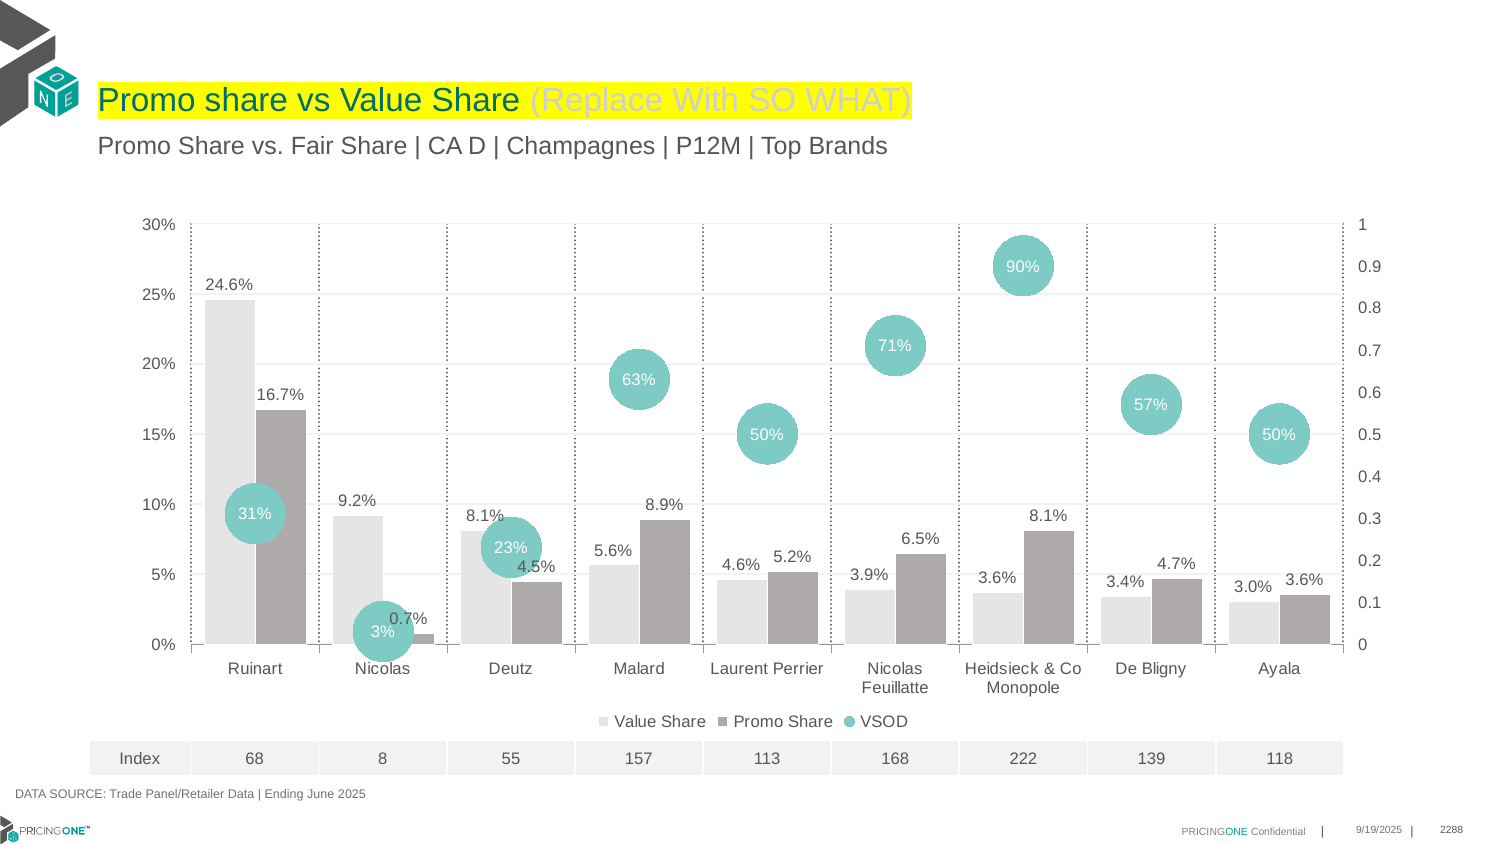

# Promo share vs Value Share (Replace With SO WHAT)
Promo Share vs. Fair Share | CA D | Champagnes | P12M | Top Brands

### Chart

| Category | Value Share | Promo Share | VSOD |
|---|---|---|---|
| Ruinart | 0.24585399205852326 | 0.1673461701680994 | 0.31 |
| Nicolas | 0.09203975289306096 | 0.007396076509241098 | 0.03 |
| Deutz | 0.08111111600781647 | 0.04490084054207711 | 0.23 |
| Malard | 0.056398263556331395 | 0.08864862746299372 | 0.63 |
| Laurent Perrier | 0.04602014626498853 | 0.05201580532652659 | 0.5 |
| Nicolas Feuillatte | 0.03861434910749001 | 0.06482193103932951 | 0.71 |
| Heidsieck & Co Monopole | 0.03644977549755198 | 0.08083831660928804 | 0.9 |
| De Bligny | 0.03363763758830146 | 0.04665035557930189 | 0.57 |
| Ayala | 0.03014447789094064 | 0.035697134552505276 | 0.5 |
| Index | 68 | 8 | 55 | 157 | 113 | 168 | 222 | 139 | 118 |
| --- | --- | --- | --- | --- | --- | --- | --- | --- | --- |
DATA SOURCE: Trade Panel/Retailer Data | Ending June 2025

9/19/2025
2288